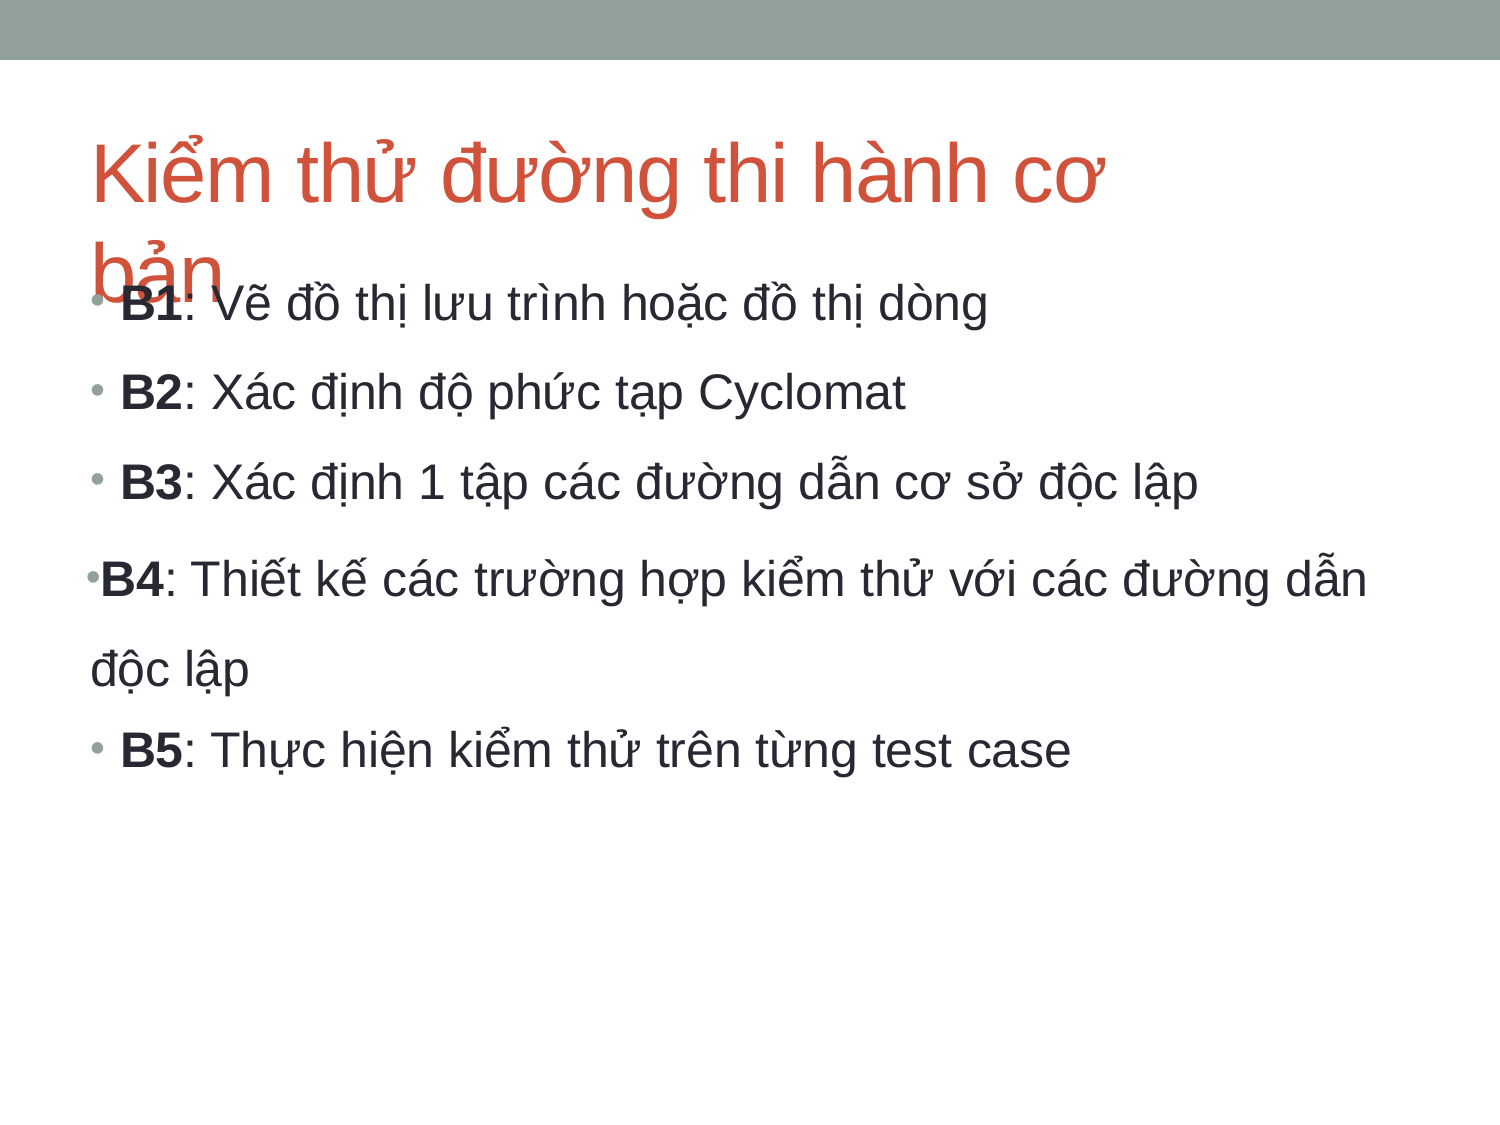

# Kiểm thử đường thi hành cơ bản
B1: Vẽ đồ thị lưu trình hoặc đồ thị dòng
B2: Xác định độ phức tạp Cyclomat
B3: Xác định 1 tập các đường dẫn cơ sở độc lập
B4: Thiết kế các trường hợp kiểm thử với các đường dẫn  độc lập
B5: Thực hiện kiểm thử trên từng test case